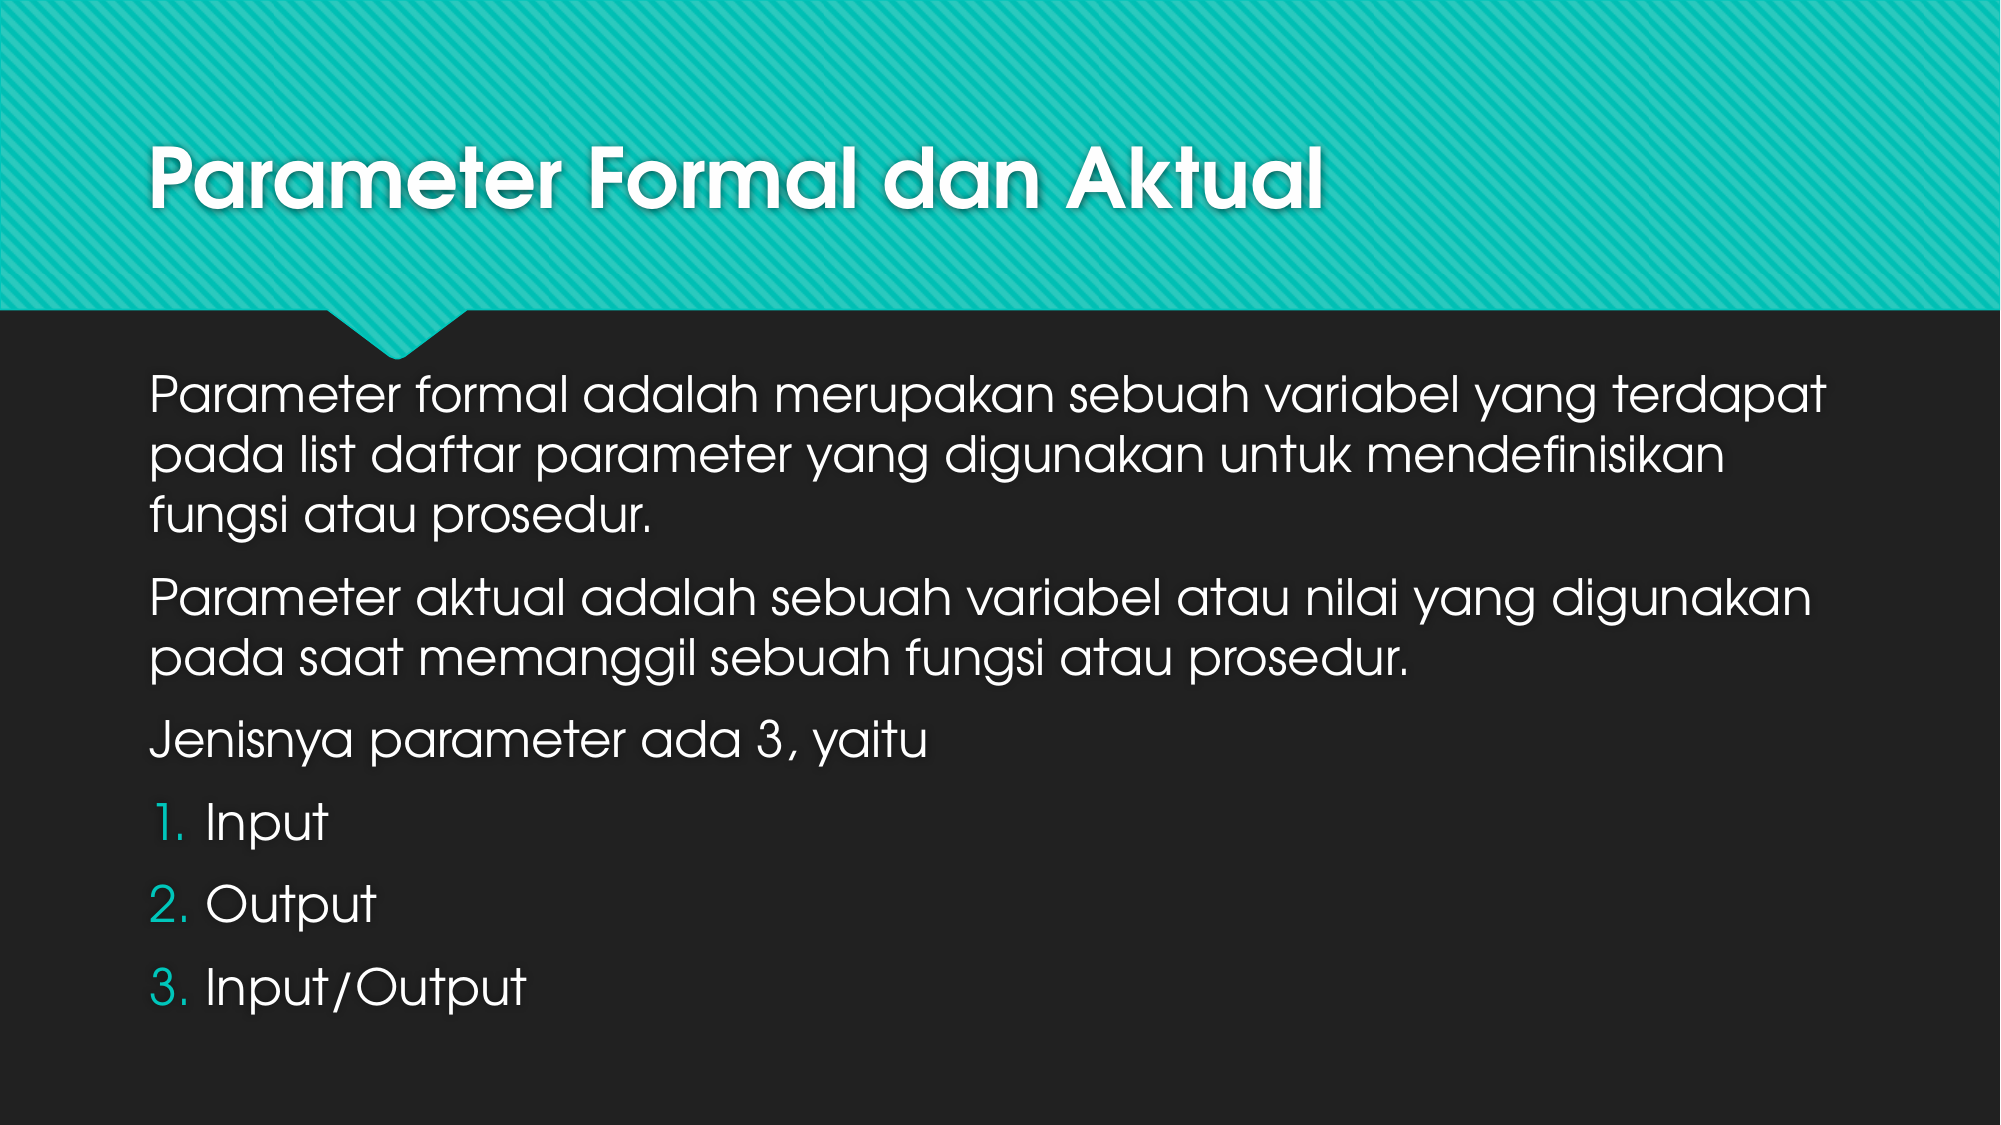

# Parameter Formal dan Aktual
Parameter formal adalah merupakan sebuah variabel yang terdapat pada list daftar parameter yang digunakan untuk mendefinisikan fungsi atau prosedur.
Parameter aktual adalah sebuah variabel atau nilai yang digunakan pada saat memanggil sebuah fungsi atau prosedur.
Jenisnya parameter ada 3, yaitu
Input
Output
Input/Output